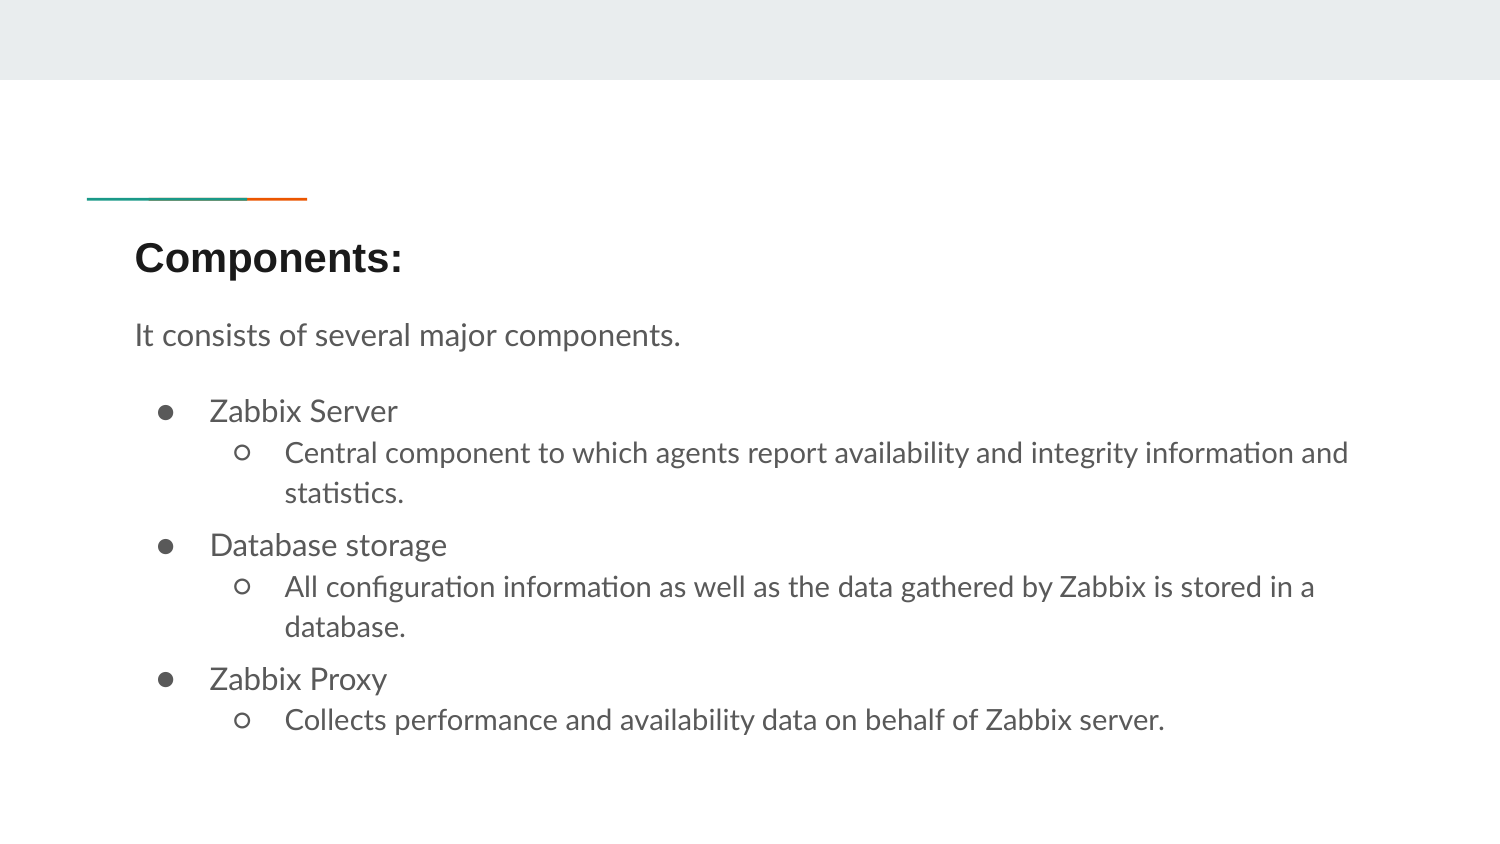

# Components:
It consists of several major components.
Zabbix Server
Central component to which agents report availability and integrity information and statistics.
Database storage
All configuration information as well as the data gathered by Zabbix is stored in a database.
Zabbix Proxy
Collects performance and availability data on behalf of Zabbix server.